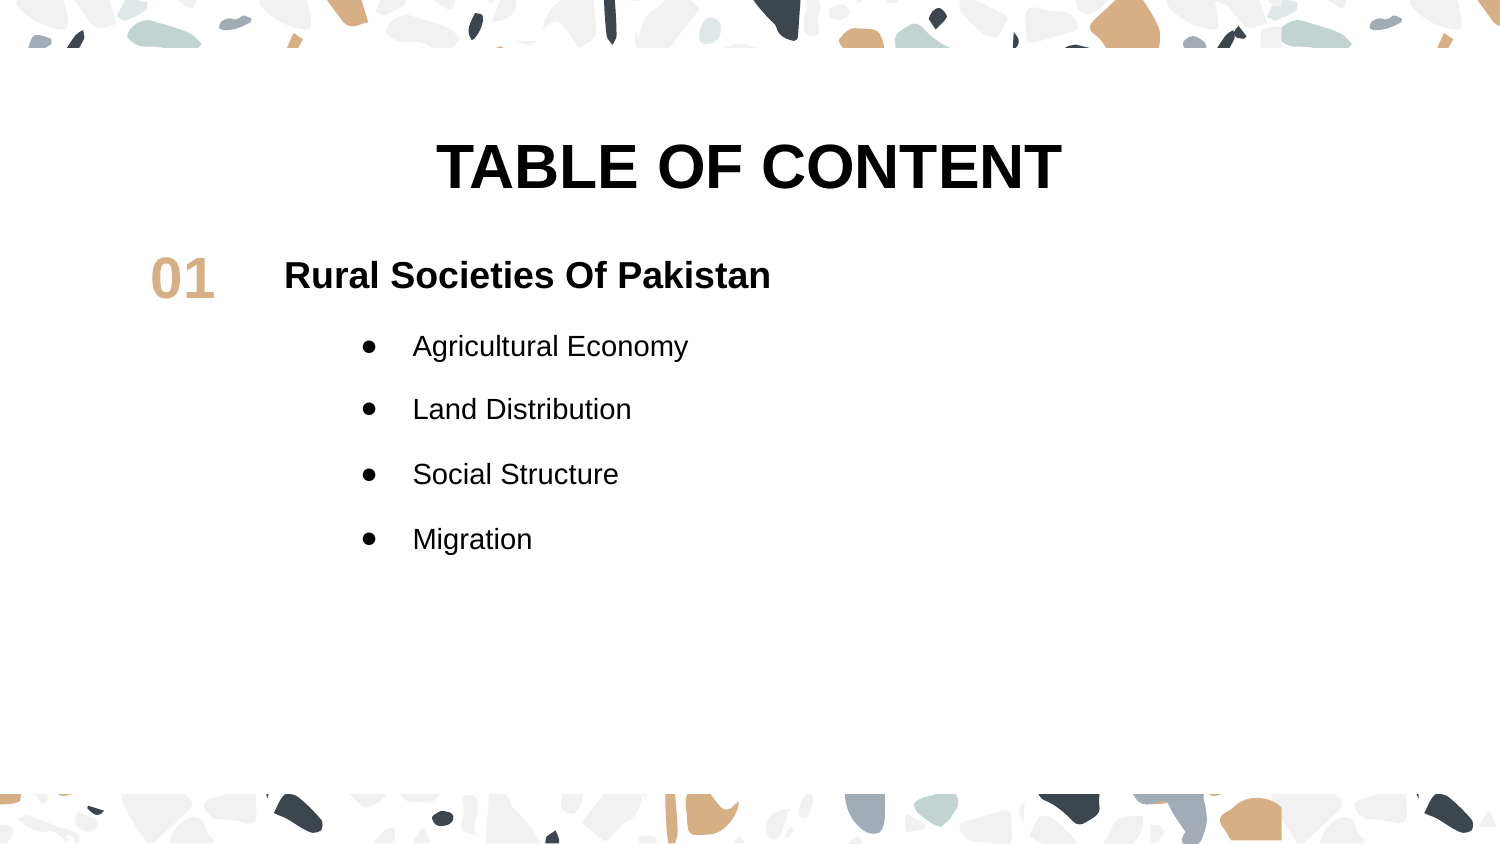

# TABLE OF CONTENT
01
Rural Societies Of Pakistan
Agricultural Economy
Land Distribution
Social Structure
Migration